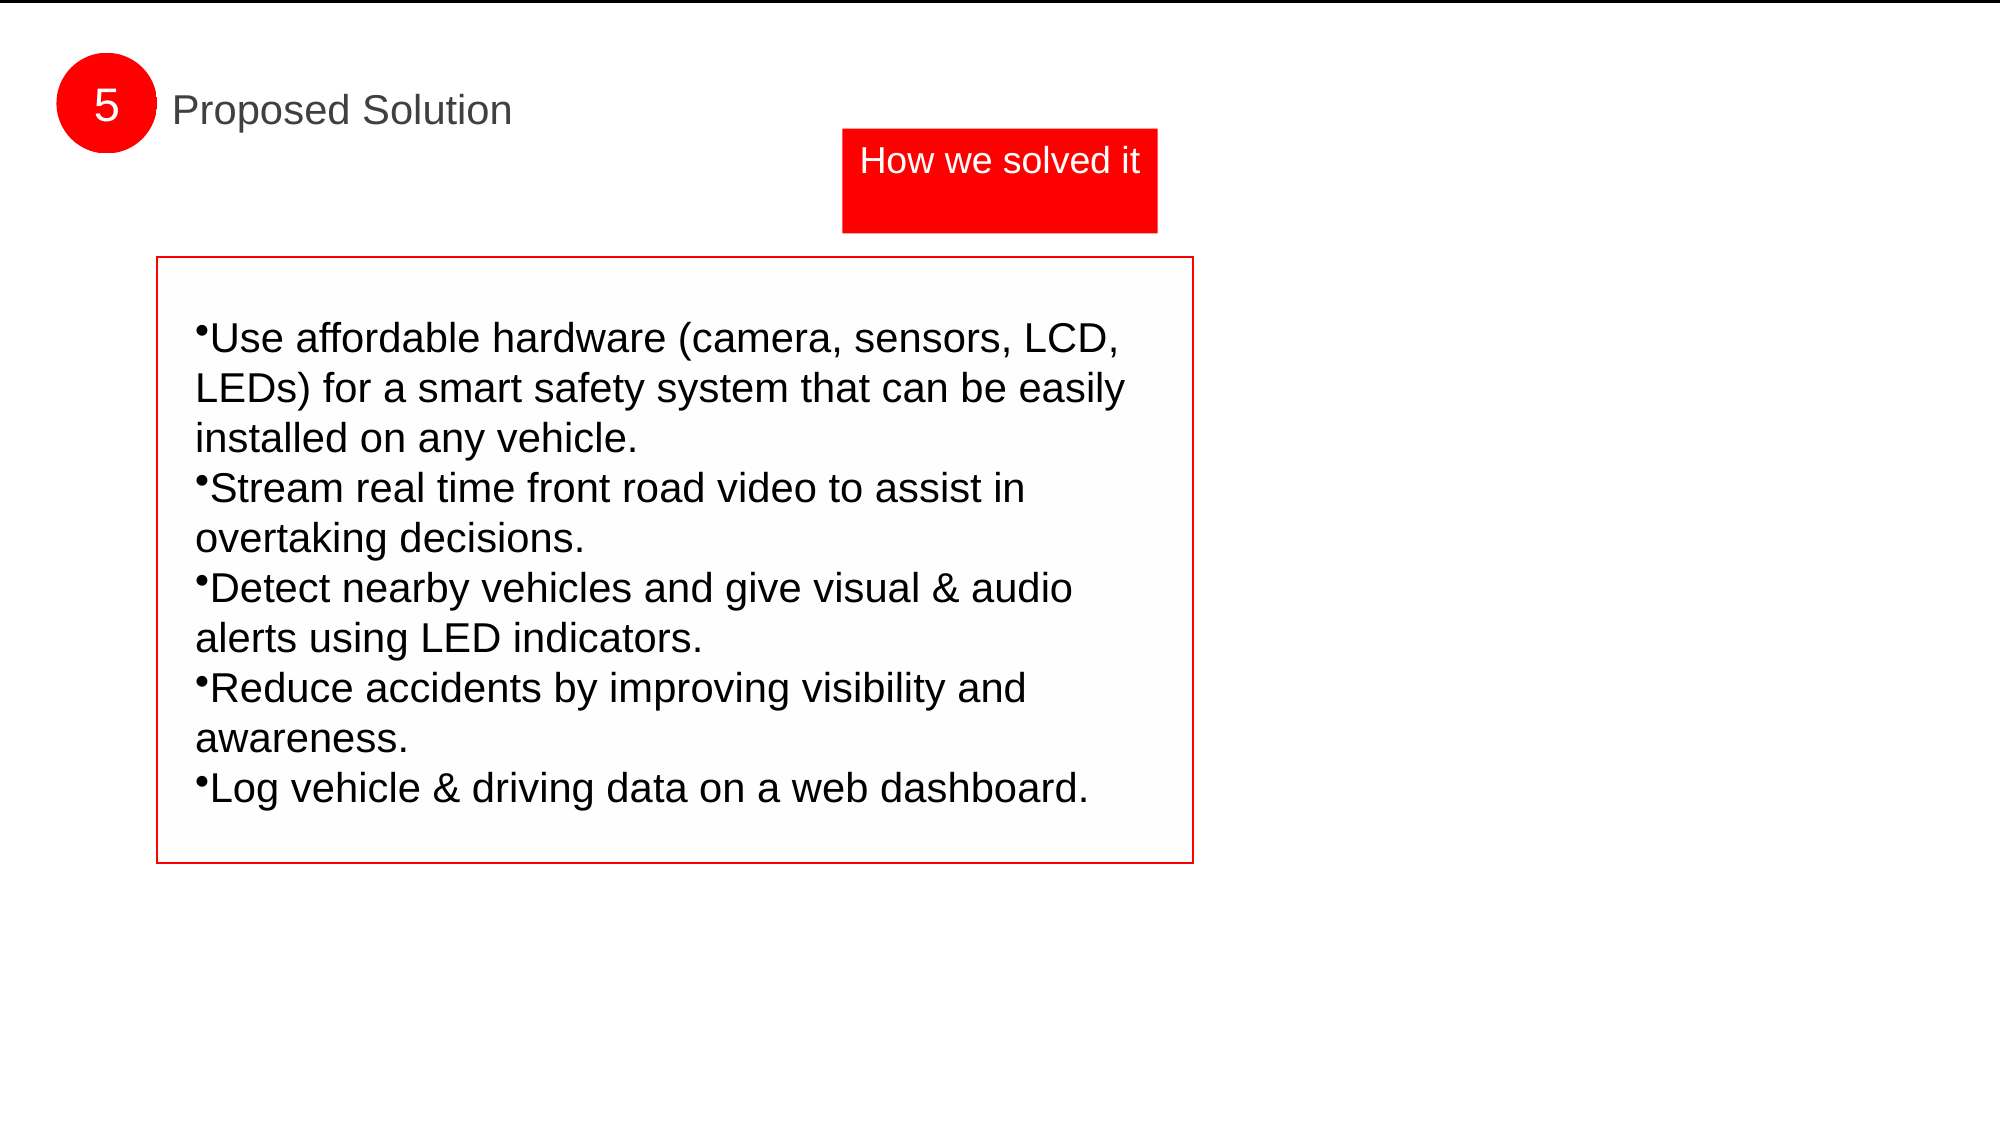

5
Proposed Solution
How we solved it

Use affordable hardware (camera, sensors, LCD, LEDs) for a smart safety system that can be easily installed on any vehicle.
Stream real time front road video to assist in overtaking decisions.
Detect nearby vehicles and give visual & audio alerts using LED indicators.
Reduce accidents by improving visibility and awareness.
Log vehicle & driving data on a web dashboard.